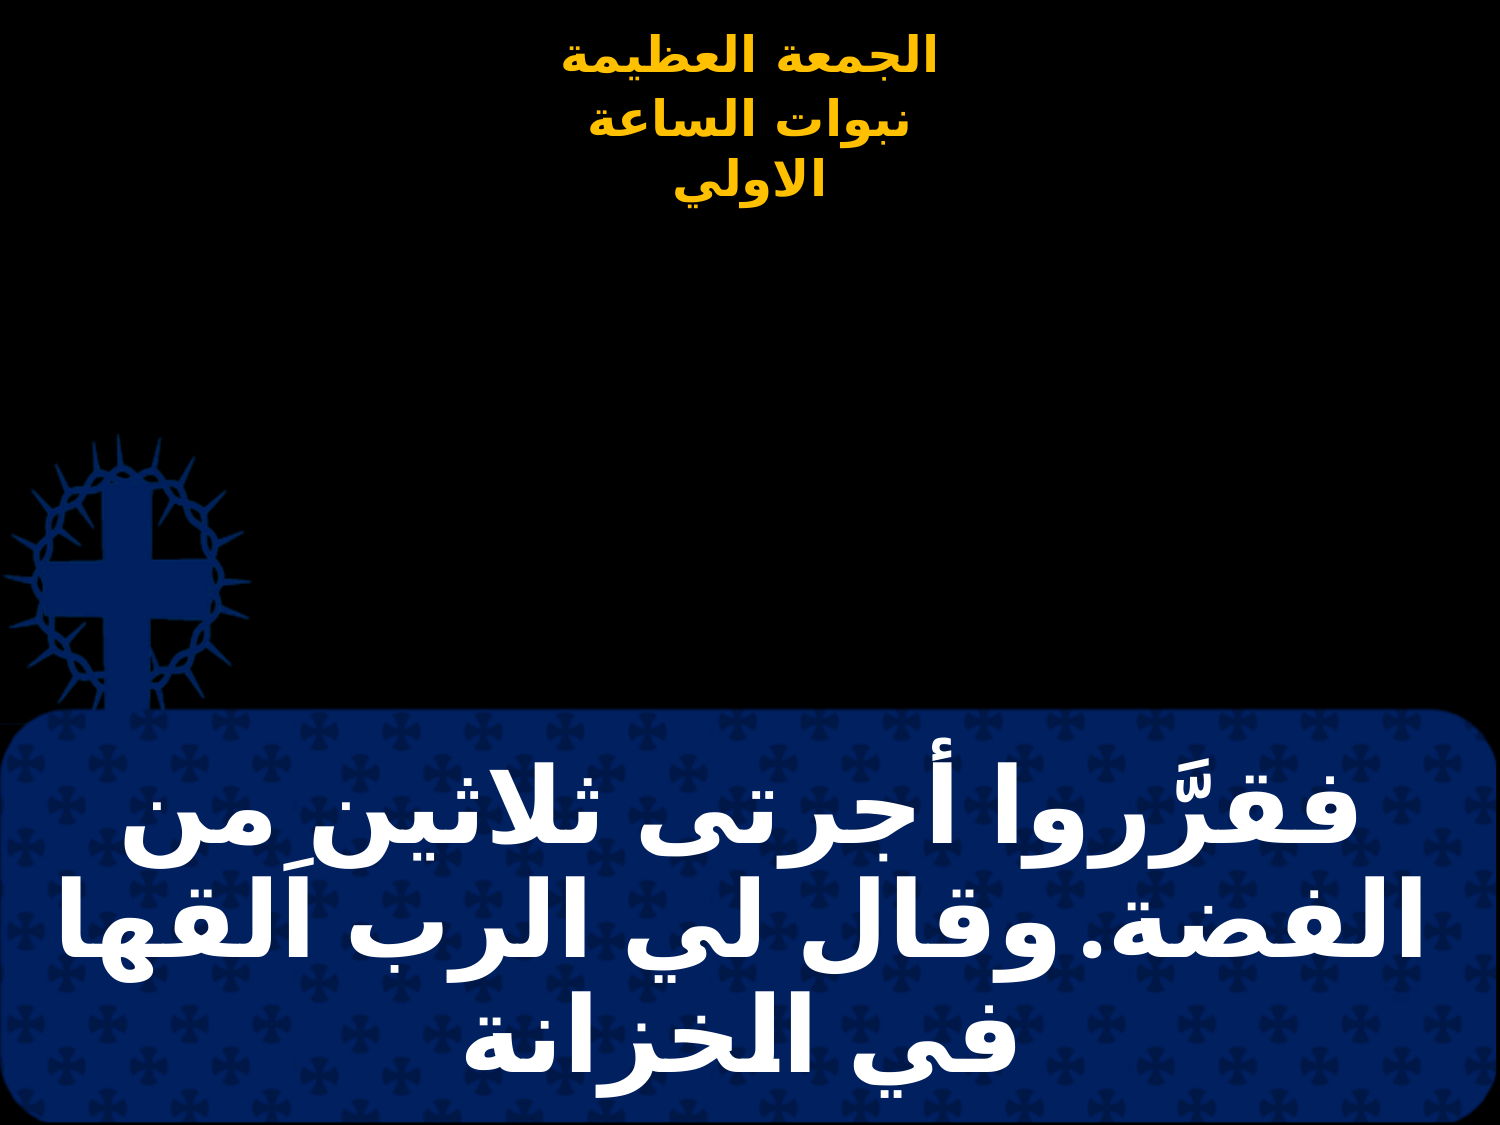

# فقرَّروا أجرتى ثلاثين من الفضة. وقال لي الرب اَلقها في الخزانة